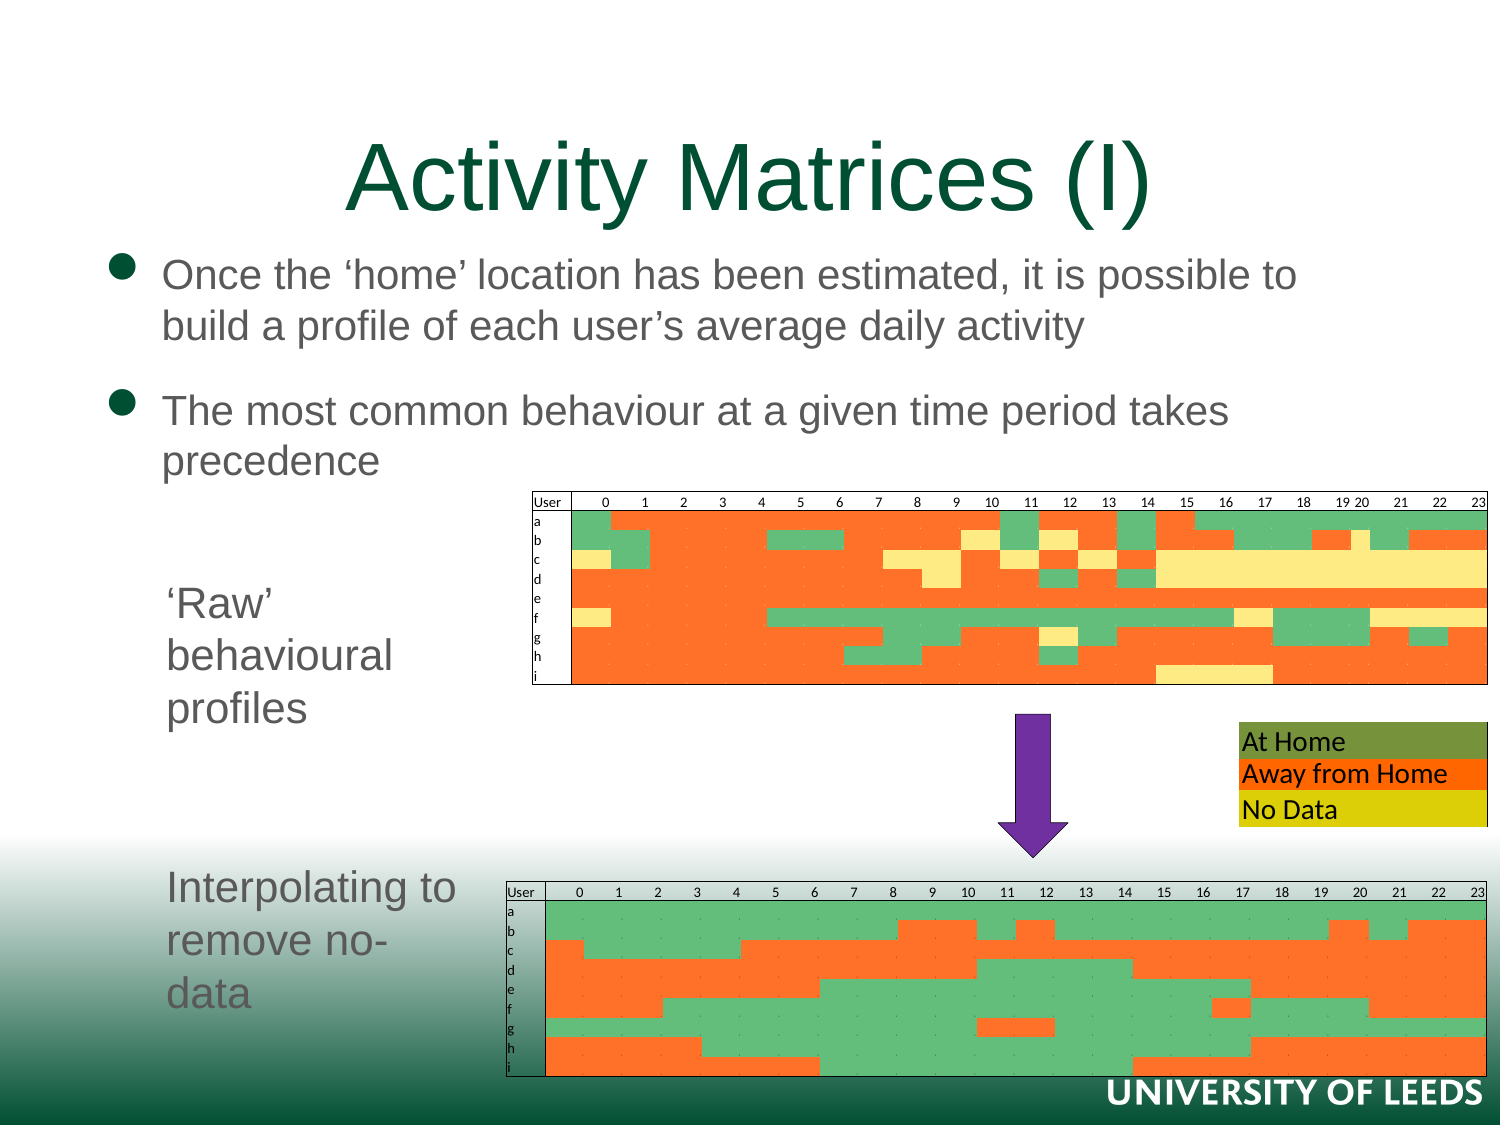

# Activity Matrices (I)
Once the ‘home’ location has been estimated, it is possible to build a profile of each user’s average daily activity
The most common behaviour at a given time period takes precedence
| User | 0 | 1 | 2 | 3 | 4 | 5 | 6 | 7 | 8 | 9 | 10 | 11 | 12 | 13 | 14 | 15 | 16 | 17 | 18 | 19 | 20 | 21 | 22 | 23 |
| --- | --- | --- | --- | --- | --- | --- | --- | --- | --- | --- | --- | --- | --- | --- | --- | --- | --- | --- | --- | --- | --- | --- | --- | --- |
| a | 3 | 0 | 0 | 0 | 0 | 0 | 0 | 0 | 0 | 0 | 0 | 3 | 0 | 0 | 3 | 0 | 3 | 3 | 3 | 3 | 3 | 3 | 3 | 3 |
| b | 3 | 3 | 0 | 0 | 0 | 3 | 3 | 0 | 0 | 0 | 1 | 3 | 1 | 0 | 3 | 0 | 0 | 3 | 3 | 0 | 1 | 3 | 0 | 0 |
| c | 1 | 3 | 0 | 0 | 0 | 0 | 0 | 0 | 1 | 1 | 0 | 1 | 0 | 1 | 0 | 1 | 1 | 1 | 1 | 1 | 1 | 1 | 1 | 1 |
| d | 0 | 0 | 0 | 0 | 0 | 0 | 0 | 0 | 0 | 1 | 0 | 0 | 3 | 0 | 3 | 1 | 1 | 1 | 1 | 1 | 1 | 1 | 1 | 1 |
| e | 0 | 0 | 0 | 0 | 0 | 0 | 0 | 0 | 0 | 0 | 0 | 0 | 0 | 0 | 0 | 0 | 0 | 0 | 0 | 0 | 0 | 0 | 0 | 0 |
| f | 1 | 0 | 0 | 0 | 0 | 3 | 3 | 3 | 3 | 3 | 3 | 3 | 3 | 3 | 3 | 3 | 3 | 1 | 3 | 3 | 3 | 1 | 1 | 1 |
| g | 0 | 0 | 0 | 0 | 0 | 0 | 0 | 0 | 3 | 3 | 0 | 0 | 1 | 3 | 0 | 0 | 0 | 0 | 3 | 3 | 3 | 0 | 3 | 0 |
| h | 0 | 0 | 0 | 0 | 0 | 0 | 0 | 3 | 3 | 0 | 0 | 0 | 3 | 0 | 0 | 0 | 0 | 0 | 0 | 0 | 0 | 0 | 0 | 0 |
| i | 0 | 0 | 0 | 0 | 0 | 0 | 0 | 0 | 0 | 0 | 0 | 0 | 0 | 0 | 0 | 1 | 1 | 1 | 0 | 0 | 0 | 0 | 0 | 0 |
‘Raw’ behavioural profiles

Interpolating to remove no-data

| At Home |
| --- |
| Away from Home |
| No Data |
| User | 0 | 1 | 2 | 3 | 4 | 5 | 6 | 7 | 8 | 9 | 10 | 11 | 12 | 13 | 14 | 15 | 16 | 17 | 18 | 19 | 20 | 21 | 22 | 23 |
| --- | --- | --- | --- | --- | --- | --- | --- | --- | --- | --- | --- | --- | --- | --- | --- | --- | --- | --- | --- | --- | --- | --- | --- | --- |
| a | 3 | 3 | 3 | 3 | 3 | 3 | 3 | 3 | 3 | 3 | 3 | 3 | 3 | 3 | 3 | 3 | 3 | 3 | 3 | 3 | 3 | 3 | 3 | 3 |
| b | 3 | 3 | 3 | 3 | 3 | 3 | 3 | 3 | 3 | 1 | 1 | 3 | 1 | 3 | 3 | 3 | 3 | 3 | 3 | 3 | 1 | 3 | 1 | 1 |
| c | 1 | 3 | 3 | 3 | 3 | 1 | 1 | 1 | 1 | 1 | 1 | 1 | 1 | 1 | 1 | 1 | 1 | 1 | 1 | 1 | 1 | 1 | 1 | 1 |
| d | 1 | 1 | 1 | 1 | 1 | 1 | 1 | 1 | 1 | 1 | 1 | 3 | 3 | 3 | 3 | 1 | 1 | 1 | 1 | 1 | 1 | 1 | 1 | 1 |
| e | 1 | 1 | 1 | 1 | 1 | 1 | 1 | 3 | 3 | 3 | 3 | 3 | 3 | 3 | 3 | 3 | 3 | 3 | 1 | 1 | 1 | 1 | 1 | 1 |
| f | 1 | 1 | 1 | 3 | 3 | 3 | 3 | 3 | 3 | 3 | 3 | 3 | 3 | 3 | 3 | 3 | 3 | 1 | 3 | 3 | 3 | 1 | 1 | 1 |
| g | 3 | 3 | 3 | 3 | 3 | 3 | 3 | 3 | 3 | 3 | 3 | 1 | 1 | 3 | 3 | 3 | 3 | 3 | 3 | 3 | 3 | 3 | 3 | 3 |
| h | 1 | 1 | 1 | 1 | 3 | 3 | 3 | 3 | 3 | 3 | 3 | 3 | 3 | 3 | 3 | 3 | 3 | 3 | 1 | 1 | 1 | 1 | 1 | 1 |
| i | 1 | 1 | 1 | 1 | 1 | 1 | 1 | 3 | 3 | 3 | 3 | 3 | 3 | 3 | 3 | 1 | 1 | 1 | 1 | 1 | 1 | 1 | 1 | 1 |